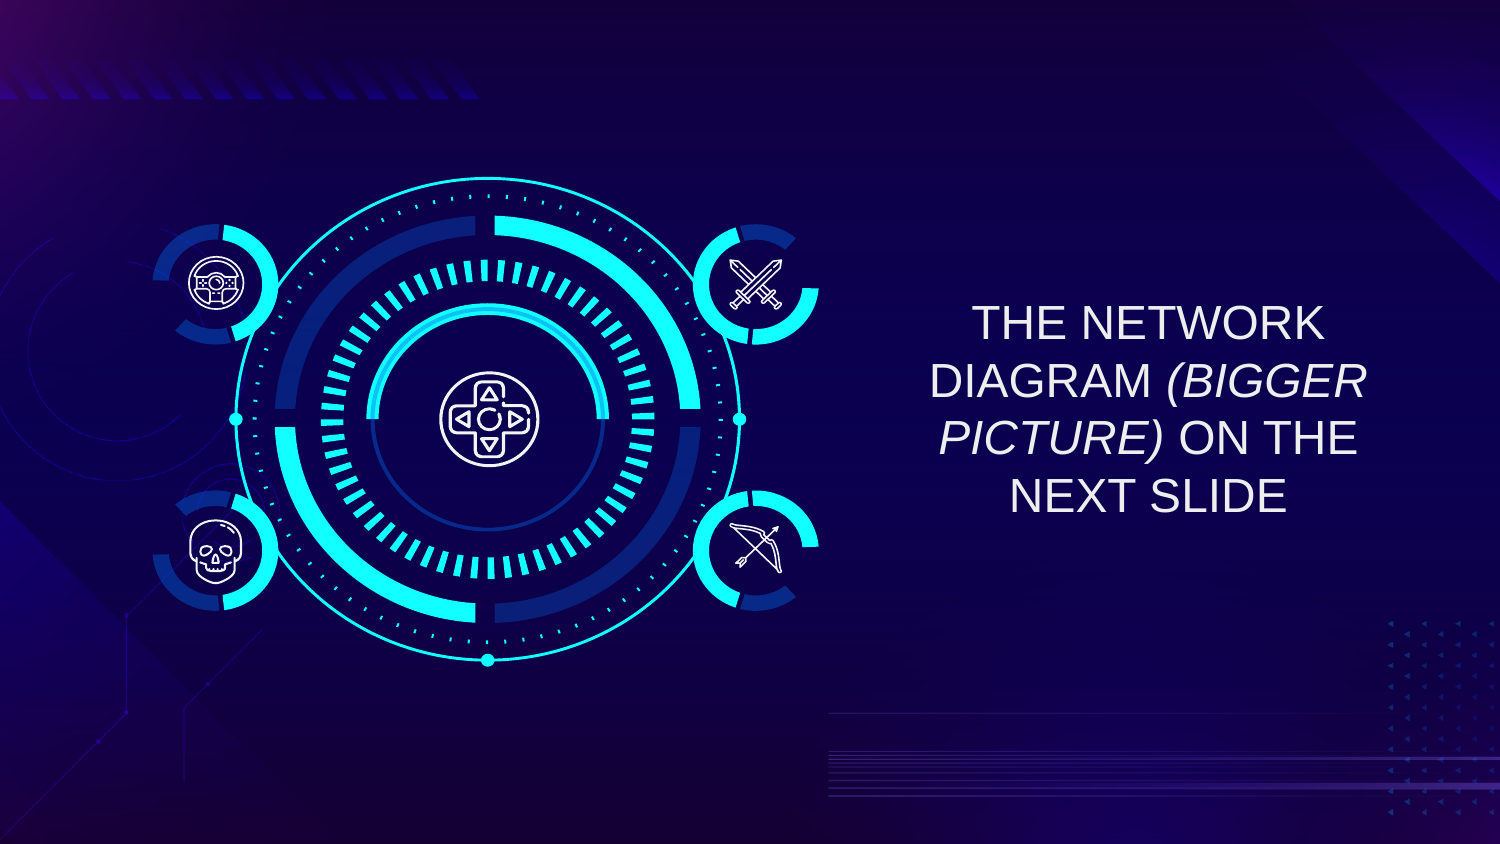

THE NETWORK DIAGRAM (BIGGER PICTURE) ON THE NEXT SLIDE